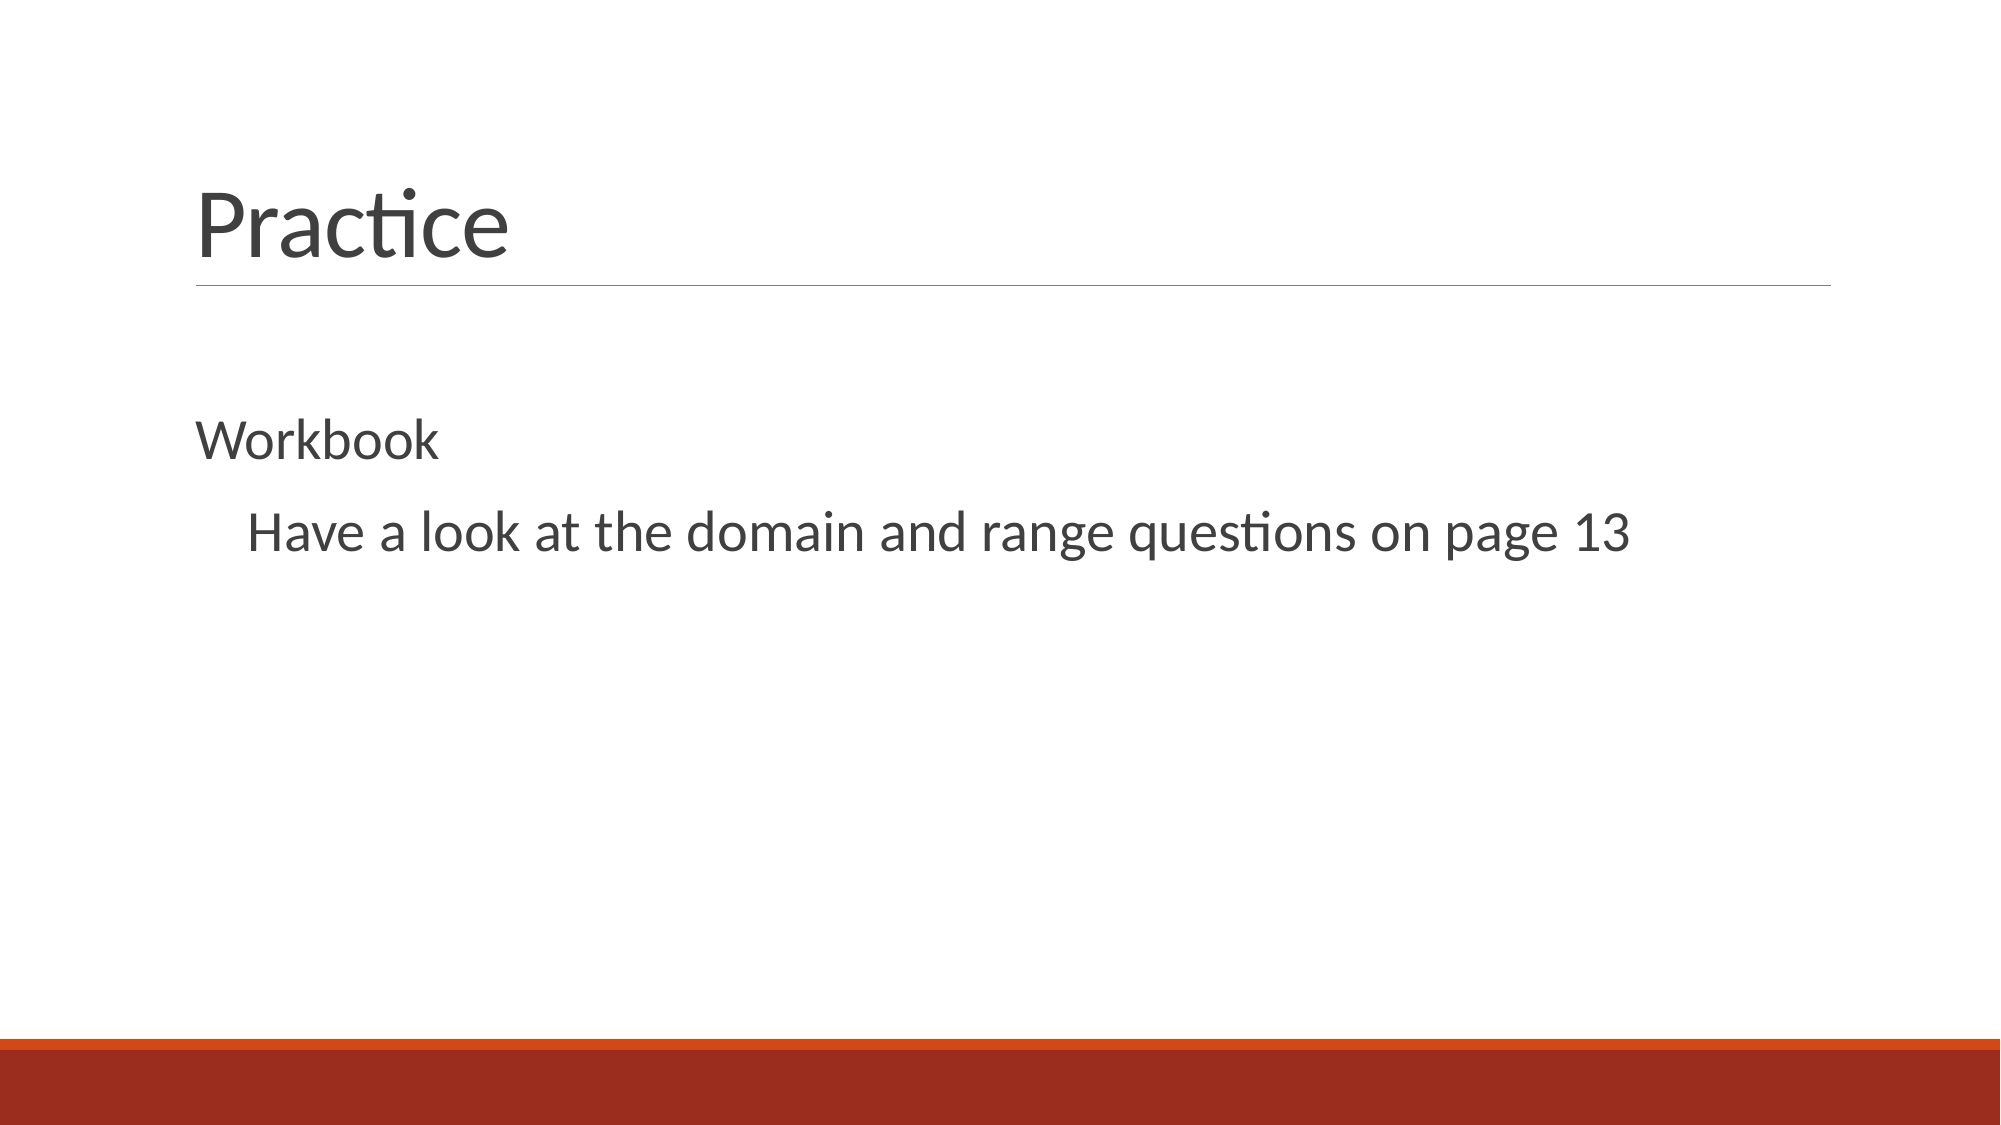

# Practice

Workbook
    Have a look at the domain and range questions on page 13